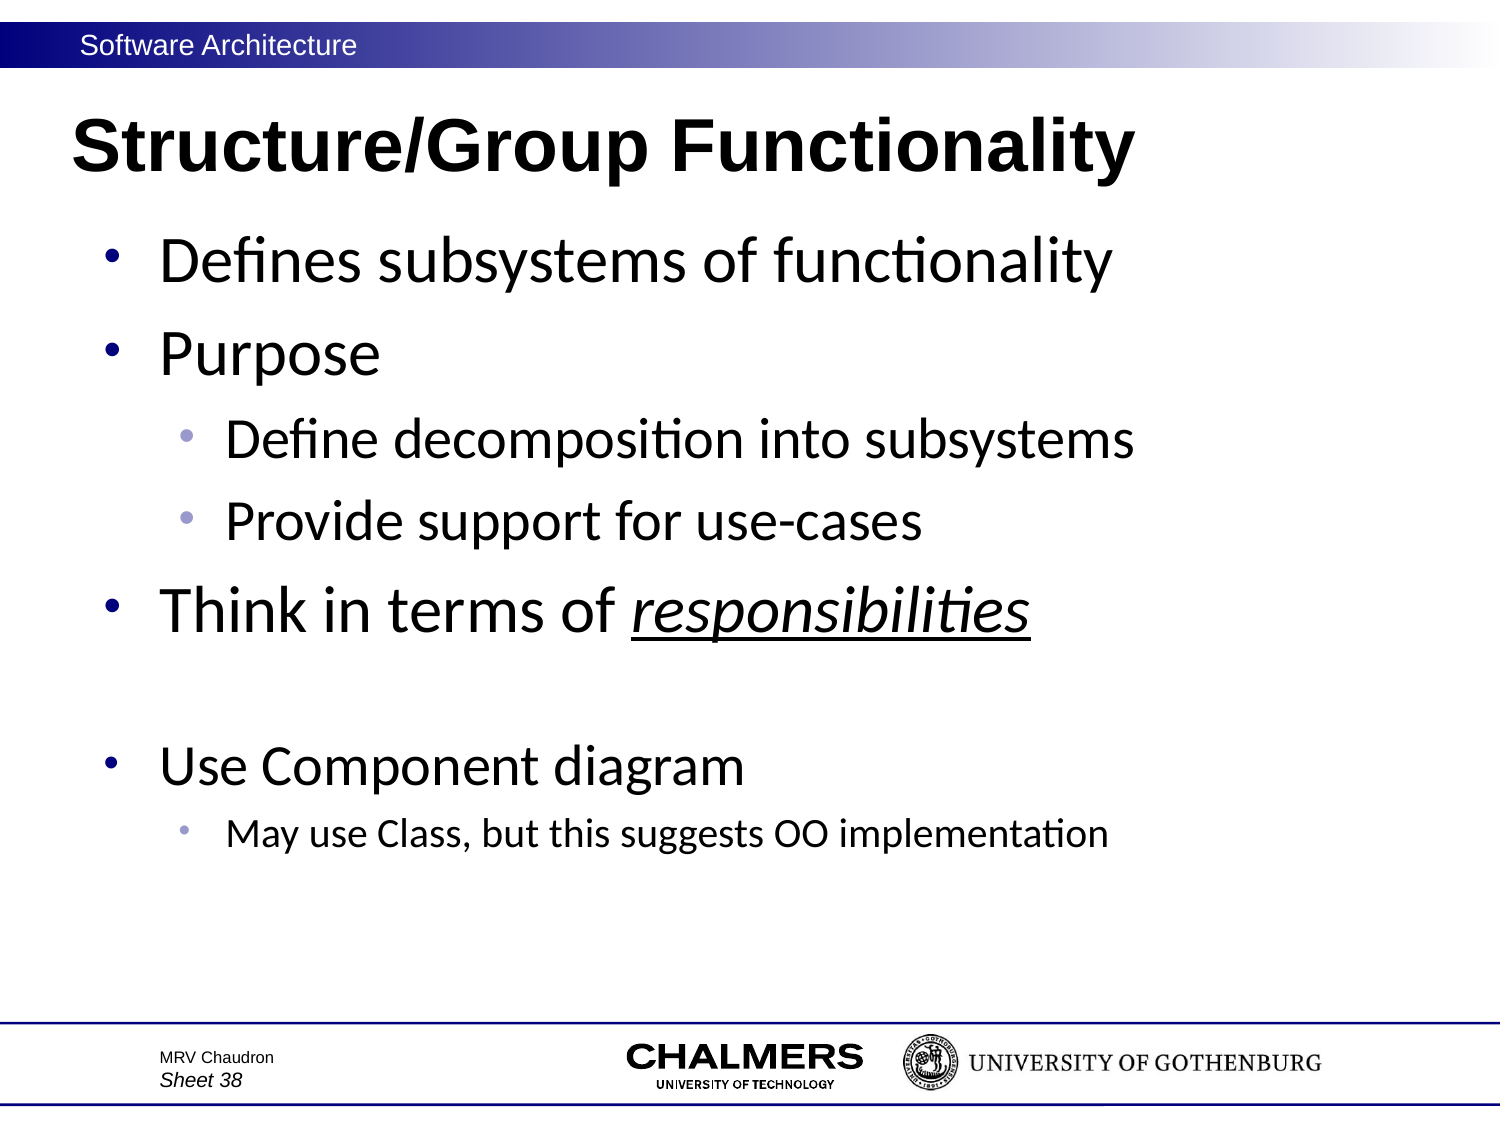

# Structure/Group Functionality
Defines subsystems of functionality
Purpose
Define decomposition into subsystems
Provide support for use-cases
Think in terms of responsibilities

Use Component diagram
May use Class, but this suggests OO implementation
MRV Chaudron
Sheet 38